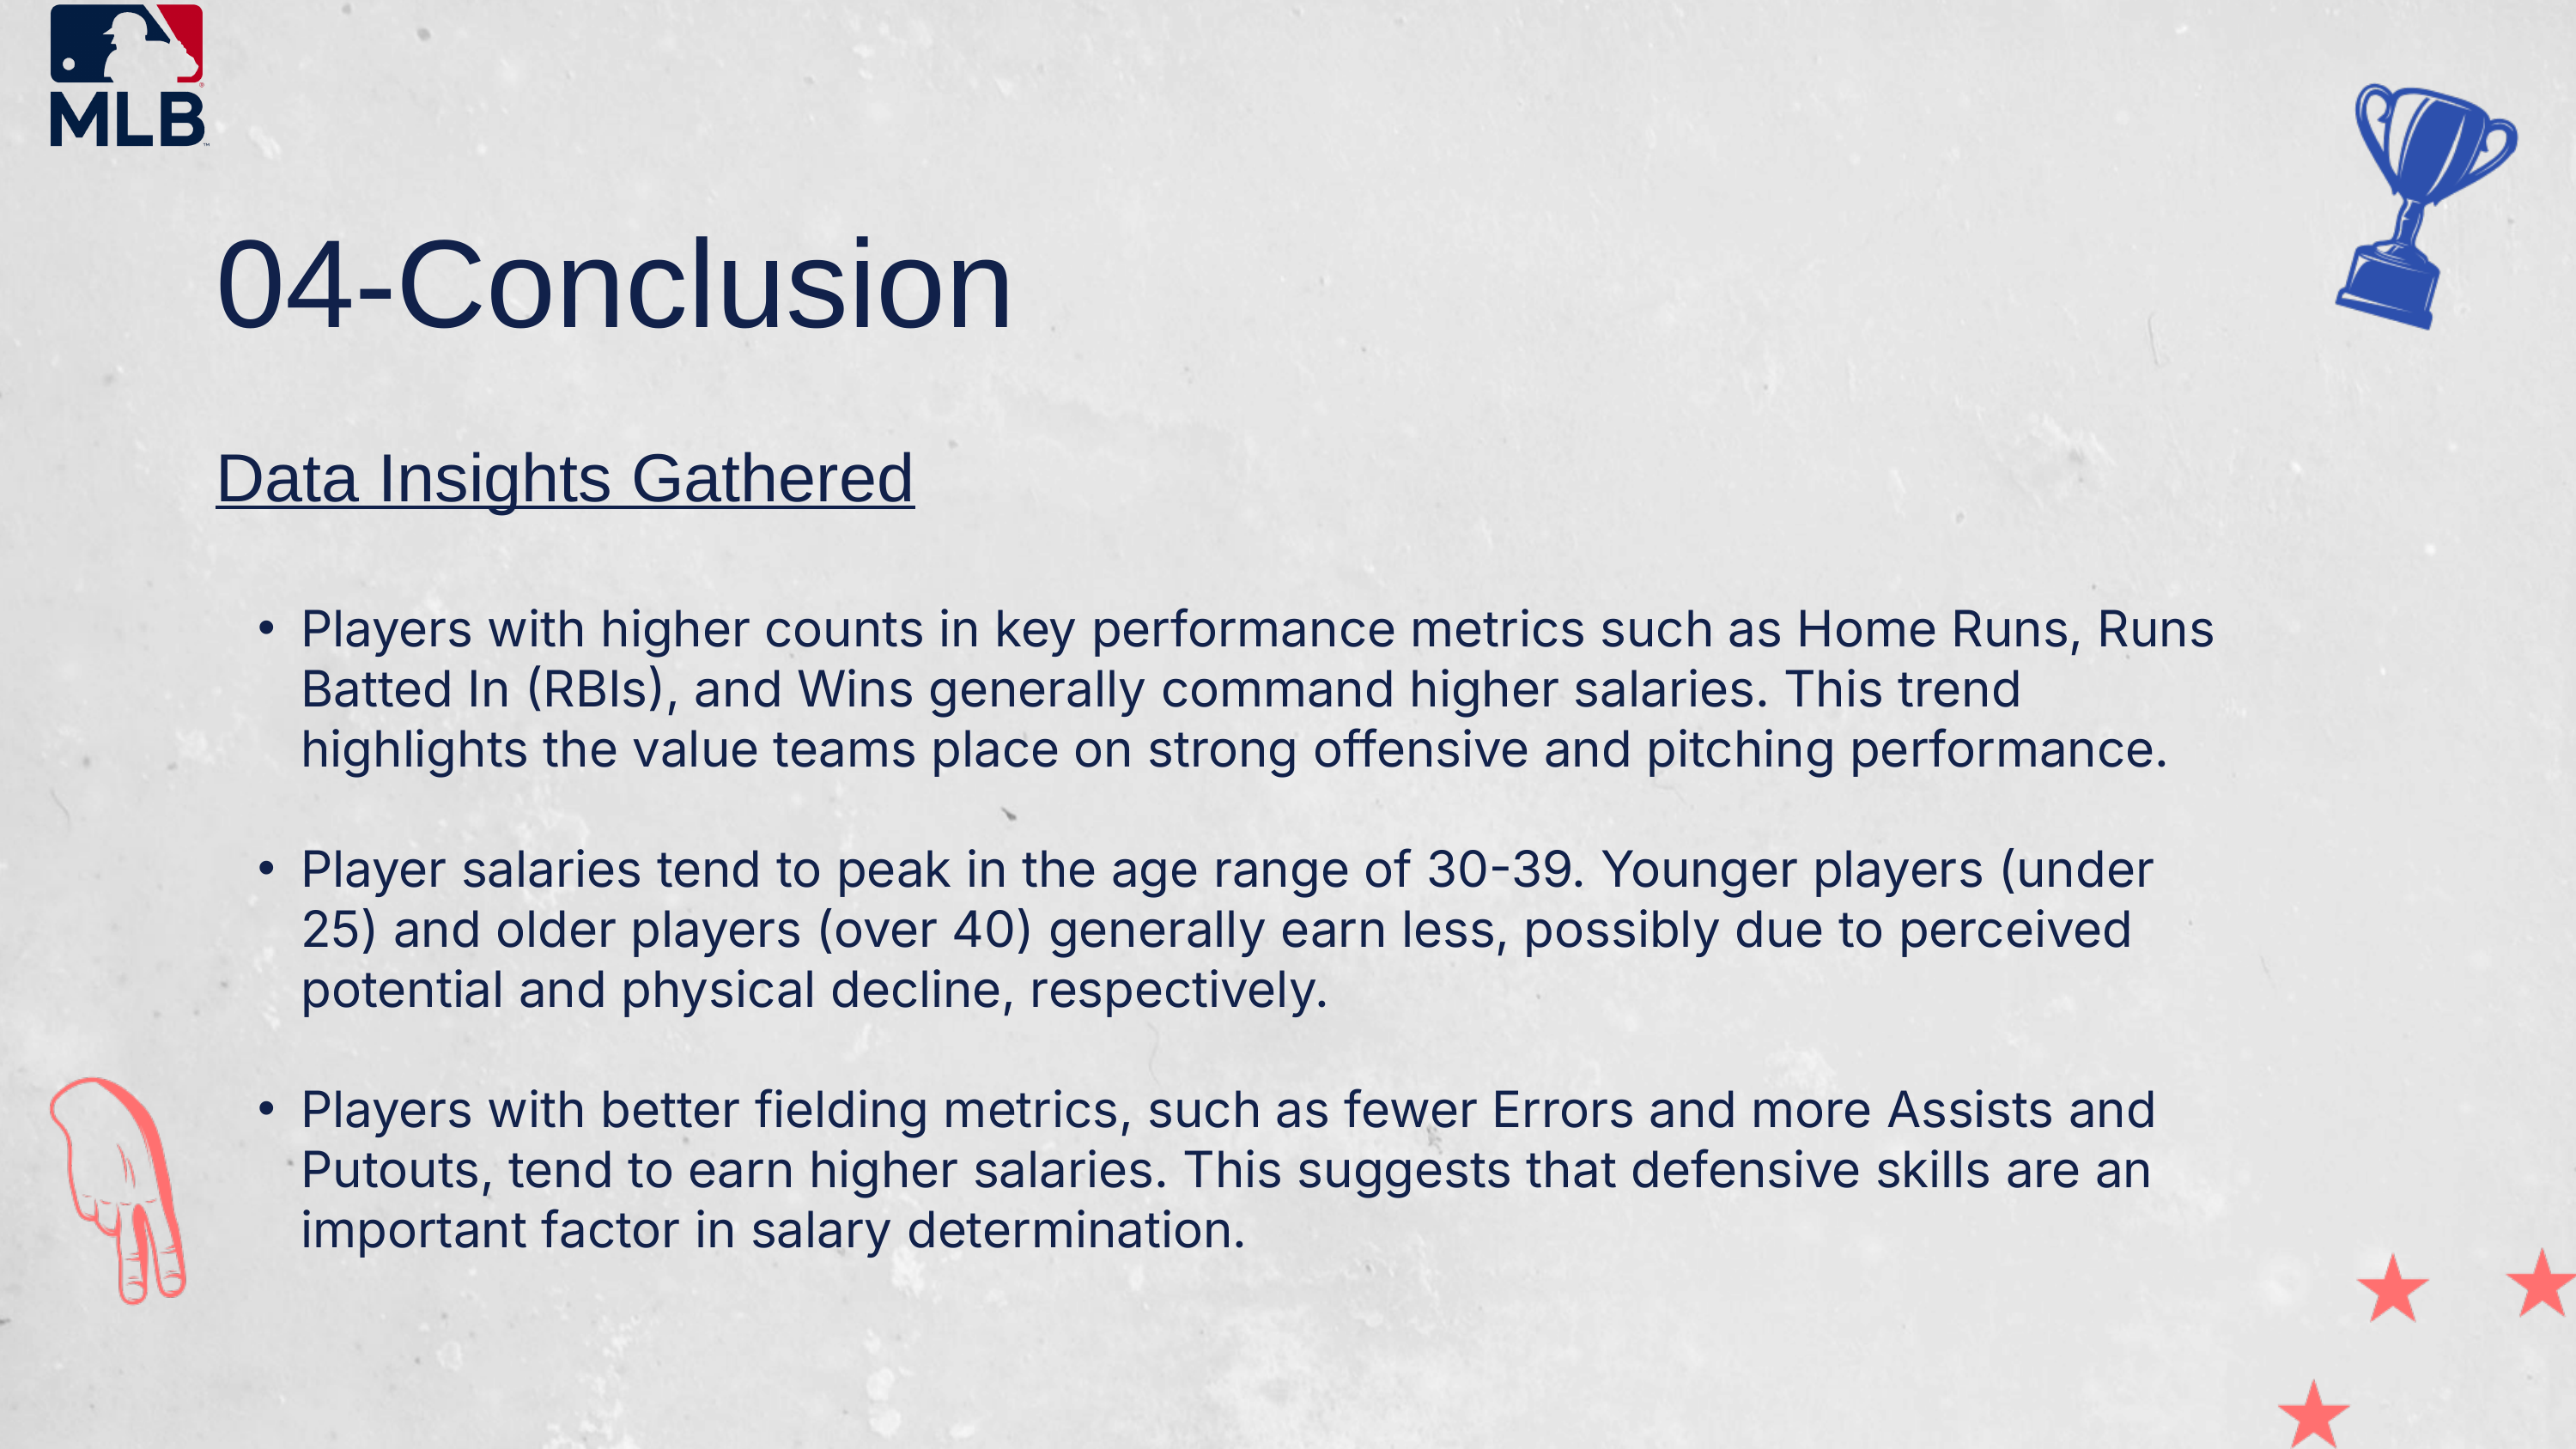

04-Conclusion
Data Insights Gathered
Players with higher counts in key performance metrics such as Home Runs, Runs Batted In (RBIs), and Wins generally command higher salaries. This trend highlights the value teams place on strong offensive and pitching performance.

Player salaries tend to peak in the age range of 30-39. Younger players (under 25) and older players (over 40) generally earn less, possibly due to perceived potential and physical decline, respectively.

Players with better fielding metrics, such as fewer Errors and more Assists and Putouts, tend to earn higher salaries. This suggests that defensive skills are an important factor in salary determination.